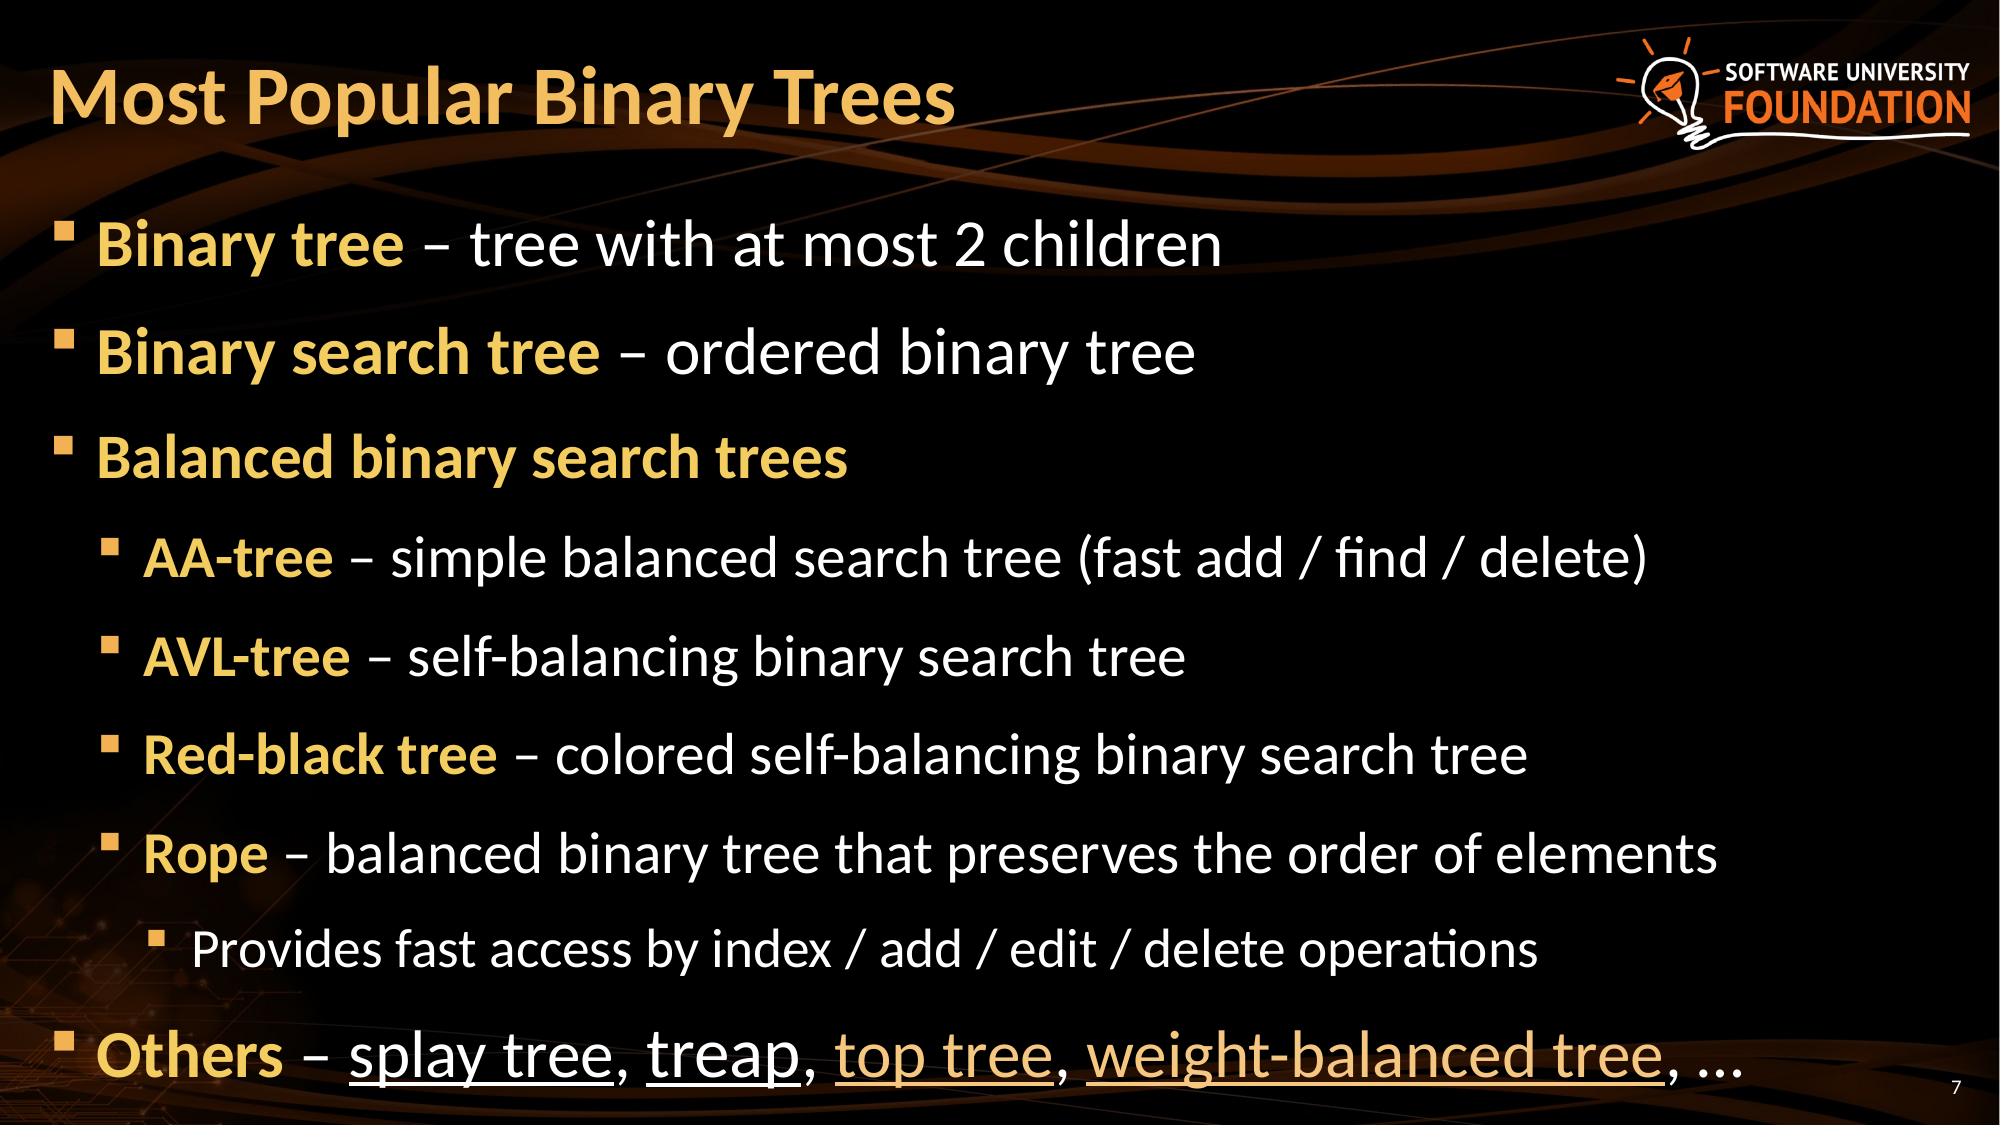

# Most Popular Binary Trees
Binary tree – tree with at most 2 children
Binary search tree – ordered binary tree
Balanced binary search trees
AA-tree – simple balanced search tree (fast add / find / delete)
AVL-tree – self-balancing binary search tree
Red-black tree – colored self-balancing binary search tree
Rope – balanced binary tree that preserves the order of elements
Provides fast access by index / add / edit / delete operations
Others – splay tree, treap, top tree, weight-balanced tree, …
7